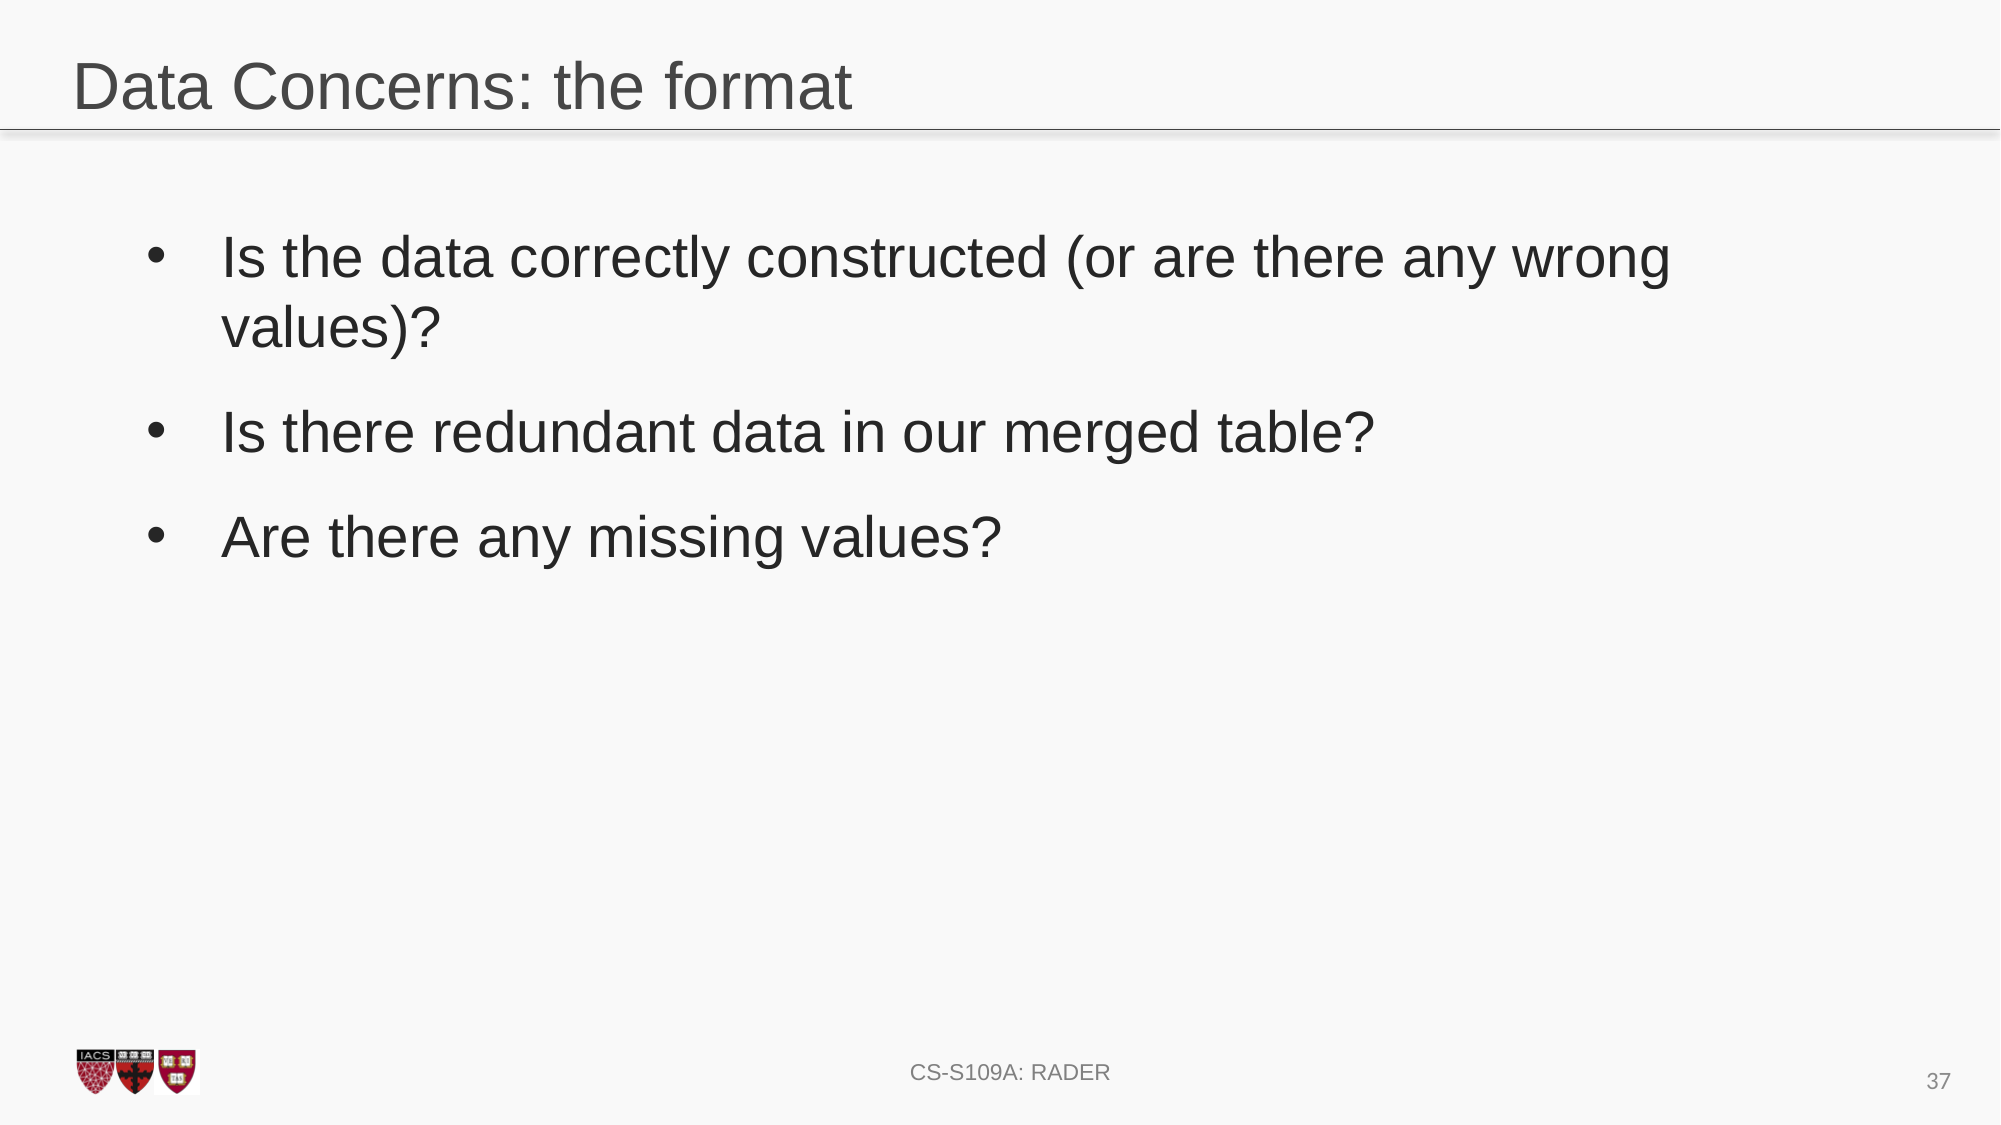

# Data Concerns: the format
Is the data correctly constructed (or are there any wrong values)?
Is there redundant data in our merged table?
Are there any missing values?
37